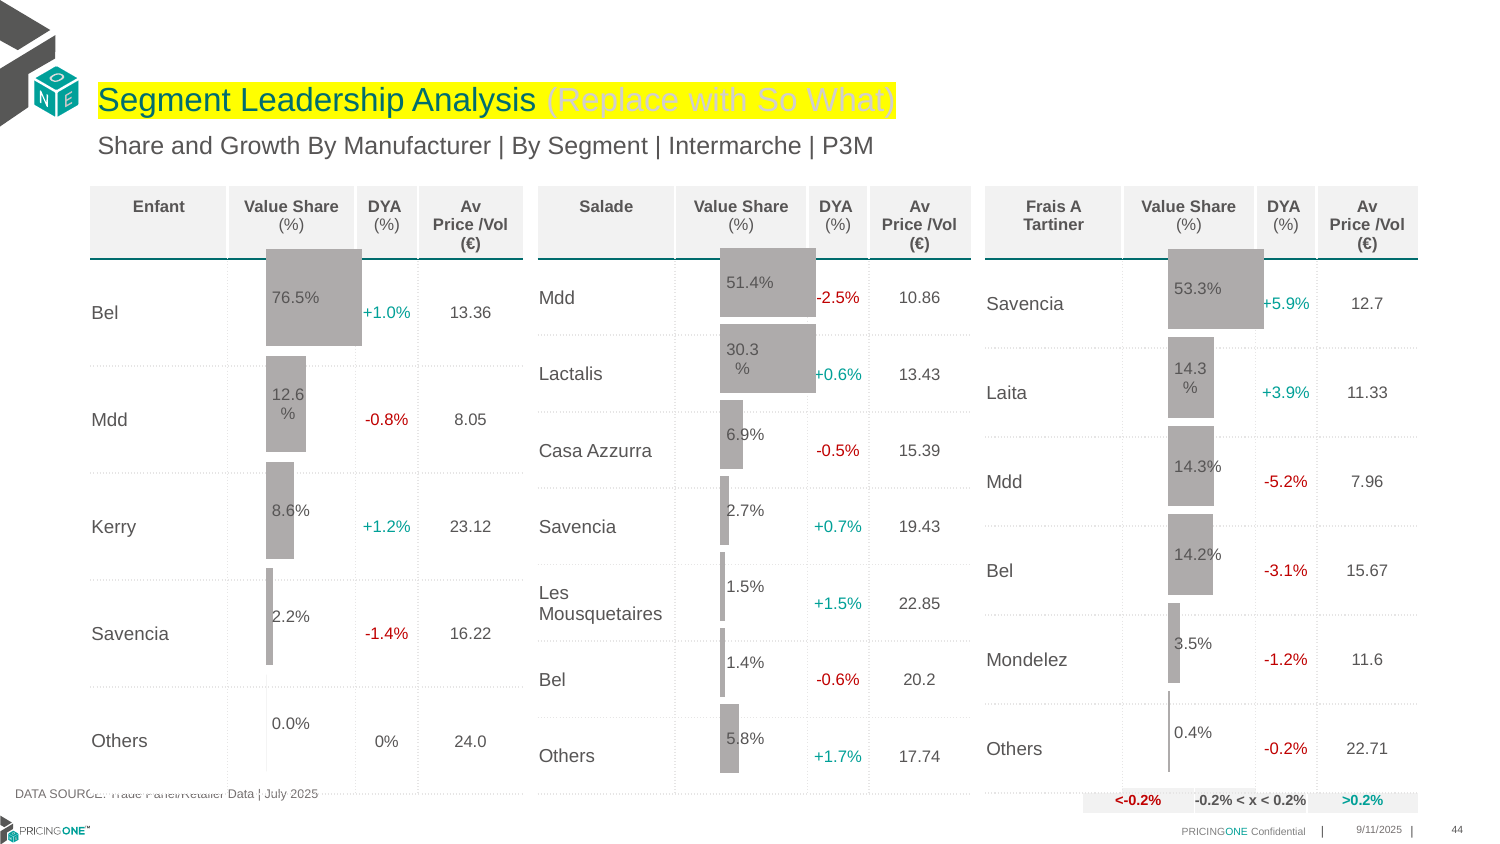

# Segment Leadership Analysis (Replace with So What)
Share and Growth By Manufacturer | By Segment | Intermarche | P3M
| Salade | Value Share (%) | DYA (%) | Av Price /Vol (€) |
| --- | --- | --- | --- |
| Mdd |  | -2.5% | 10.86 |
| Lactalis |  | +0.6% | 13.43 |
| Casa Azzurra |  | -0.5% | 15.39 |
| Savencia |  | +0.7% | 19.43 |
| Les Mousquetaires |  | +1.5% | 22.85 |
| Bel |  | -0.6% | 20.2 |
| Others |  | +1.7% | 17.74 |
| Enfant | Value Share (%) | DYA (%) | Av Price /Vol (€) |
| --- | --- | --- | --- |
| Bel |  | +1.0% | 13.36 |
| Mdd |  | -0.8% | 8.05 |
| Kerry |  | +1.2% | 23.12 |
| Savencia |  | -1.4% | 16.22 |
| Others |  | 0% | 24.0 |
| Frais A Tartiner | Value Share (%) | DYA (%) | Av Price /Vol (€) |
| --- | --- | --- | --- |
| Savencia |  | +5.9% | 12.7 |
| Laita |  | +3.9% | 11.33 |
| Mdd |  | -5.2% | 7.96 |
| Bel |  | -3.1% | 15.67 |
| Mondelez |  | -1.2% | 11.6 |
| Others |  | -0.2% | 22.71 |

### Chart

| Category | Enfant | Intermarche |
|---|---|
|  | 0.7653687708117598 |

### Chart

| Category | Salade | Intermarche |
|---|---|
|  | 0.5141424807476968 |

### Chart

| Category | Frais A Tartiner | Intermarche |
|---|---|
|  | 0.5327641343980166 |
DATA SOURCE: Trade Panel/Retailer Data | July 2025
| <-0.2% | -0.2% < x < 0.2% | >0.2% |
| --- | --- | --- |

9/11/2025
44